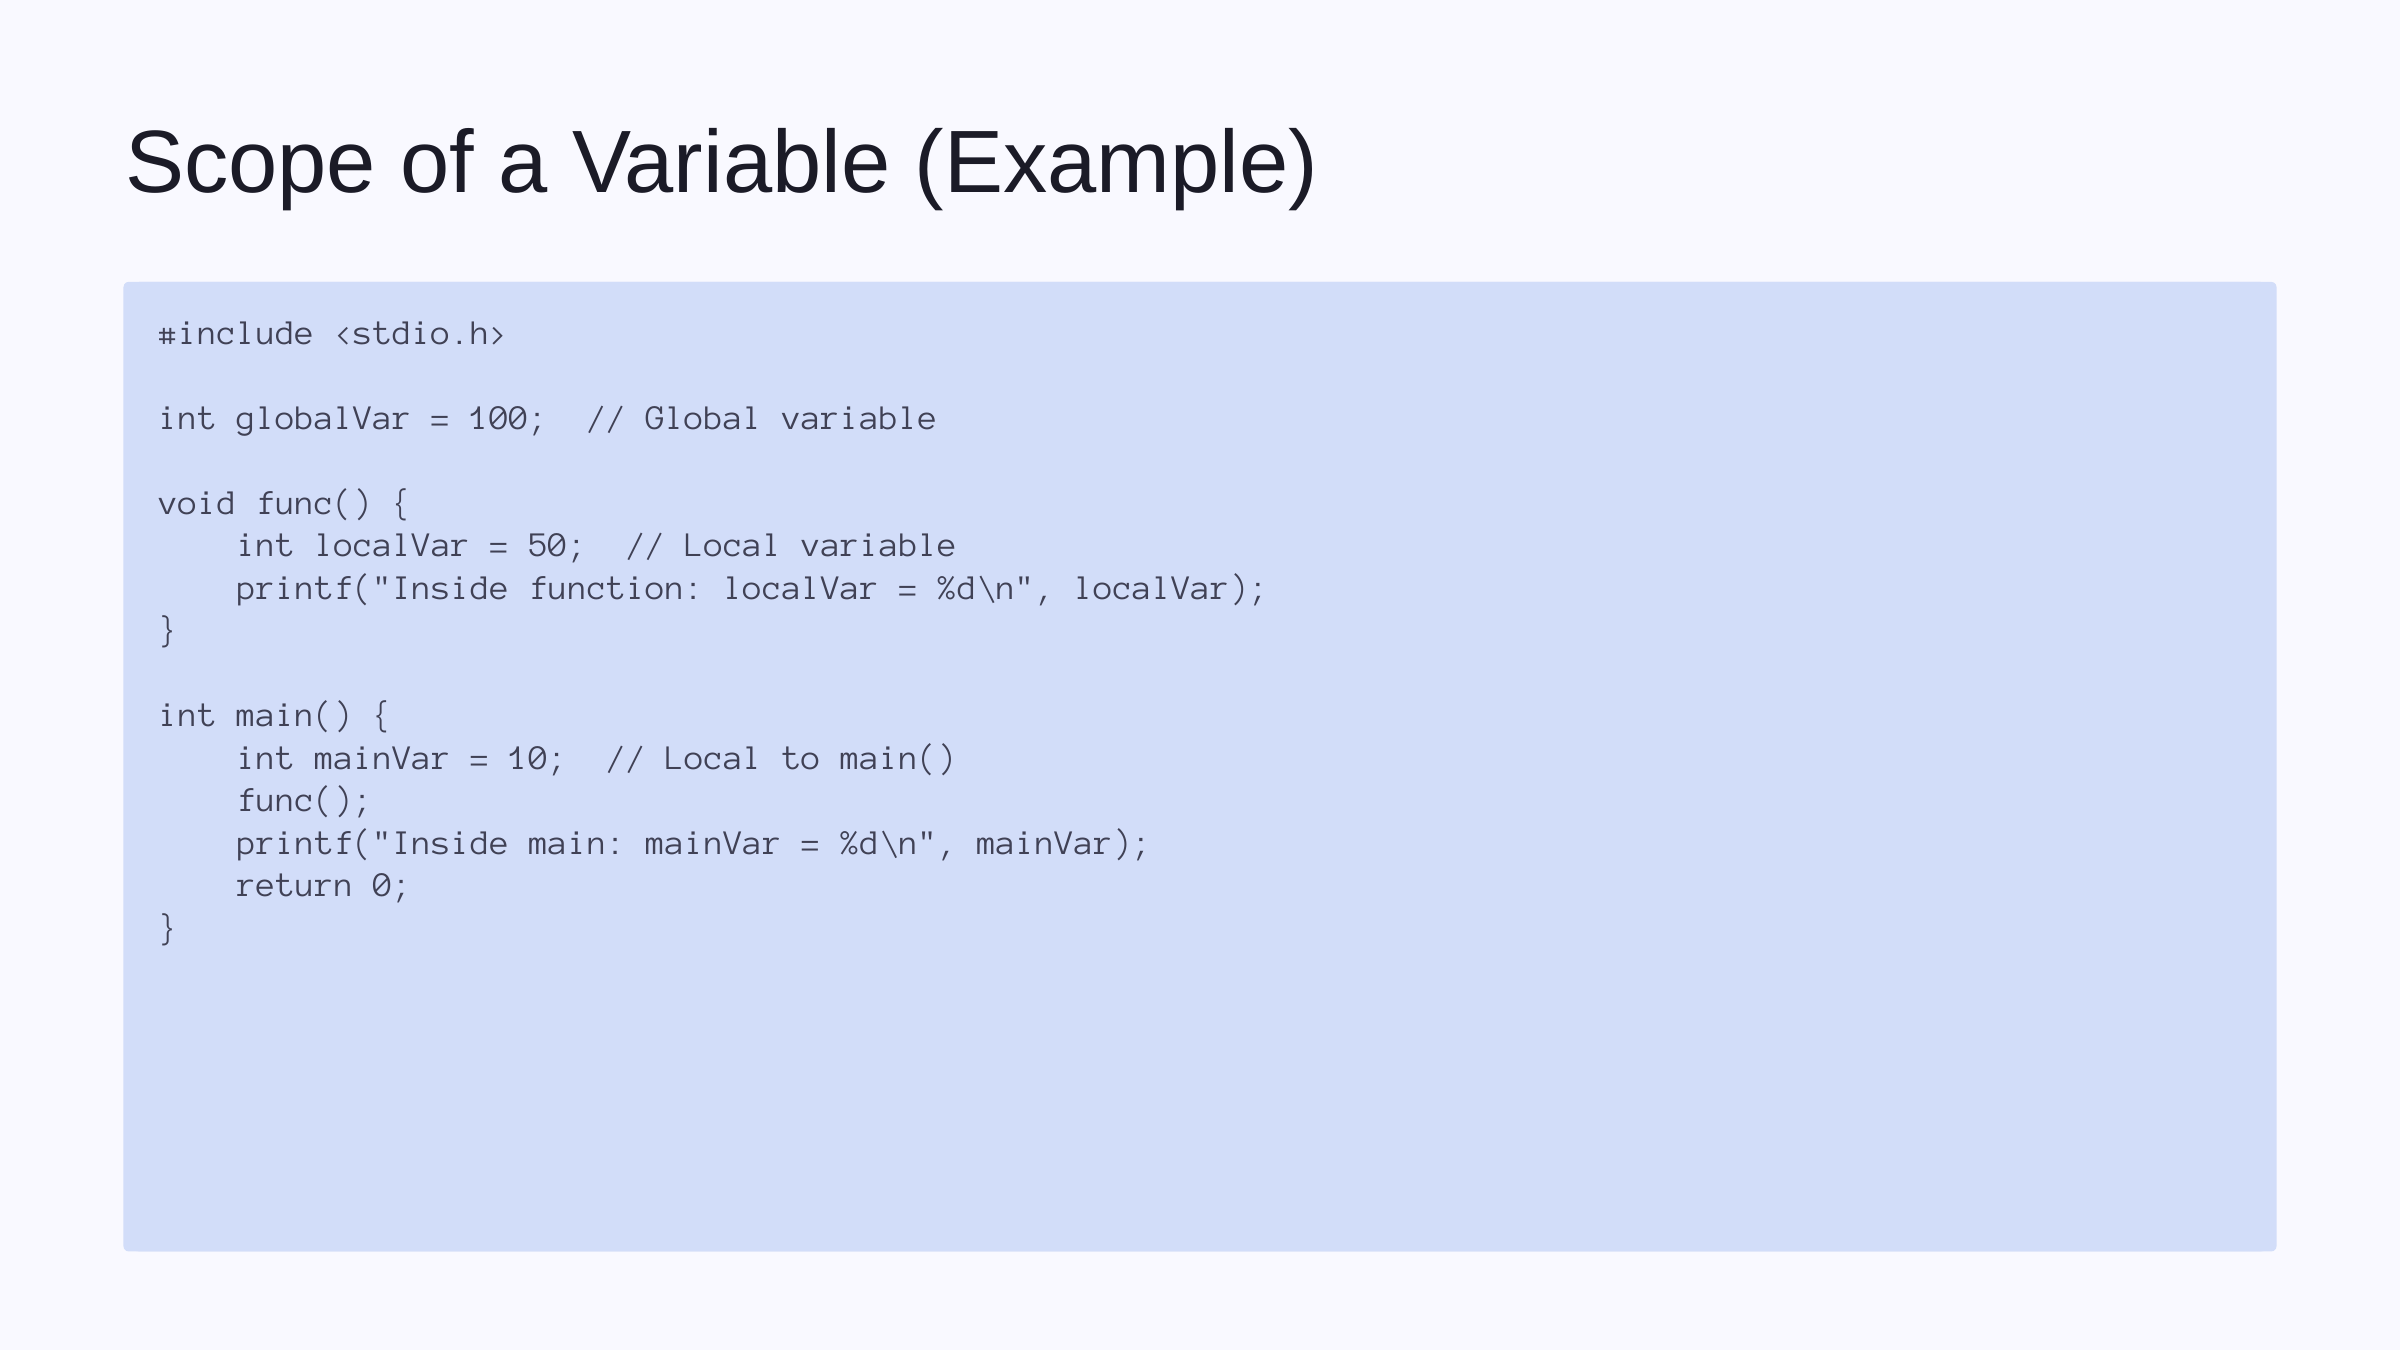

Scope of a Variable (Example)

#include <stdio.h>

int globalVar = 100;  // Global variable

void func() {
    int localVar = 50;  // Local variable
    printf("Inside function: localVar = %d\n", localVar);
}

int main() {
    int mainVar = 10;  // Local to main()
    func();
    printf("Inside main: mainVar = %d\n", mainVar);
    return 0;
}